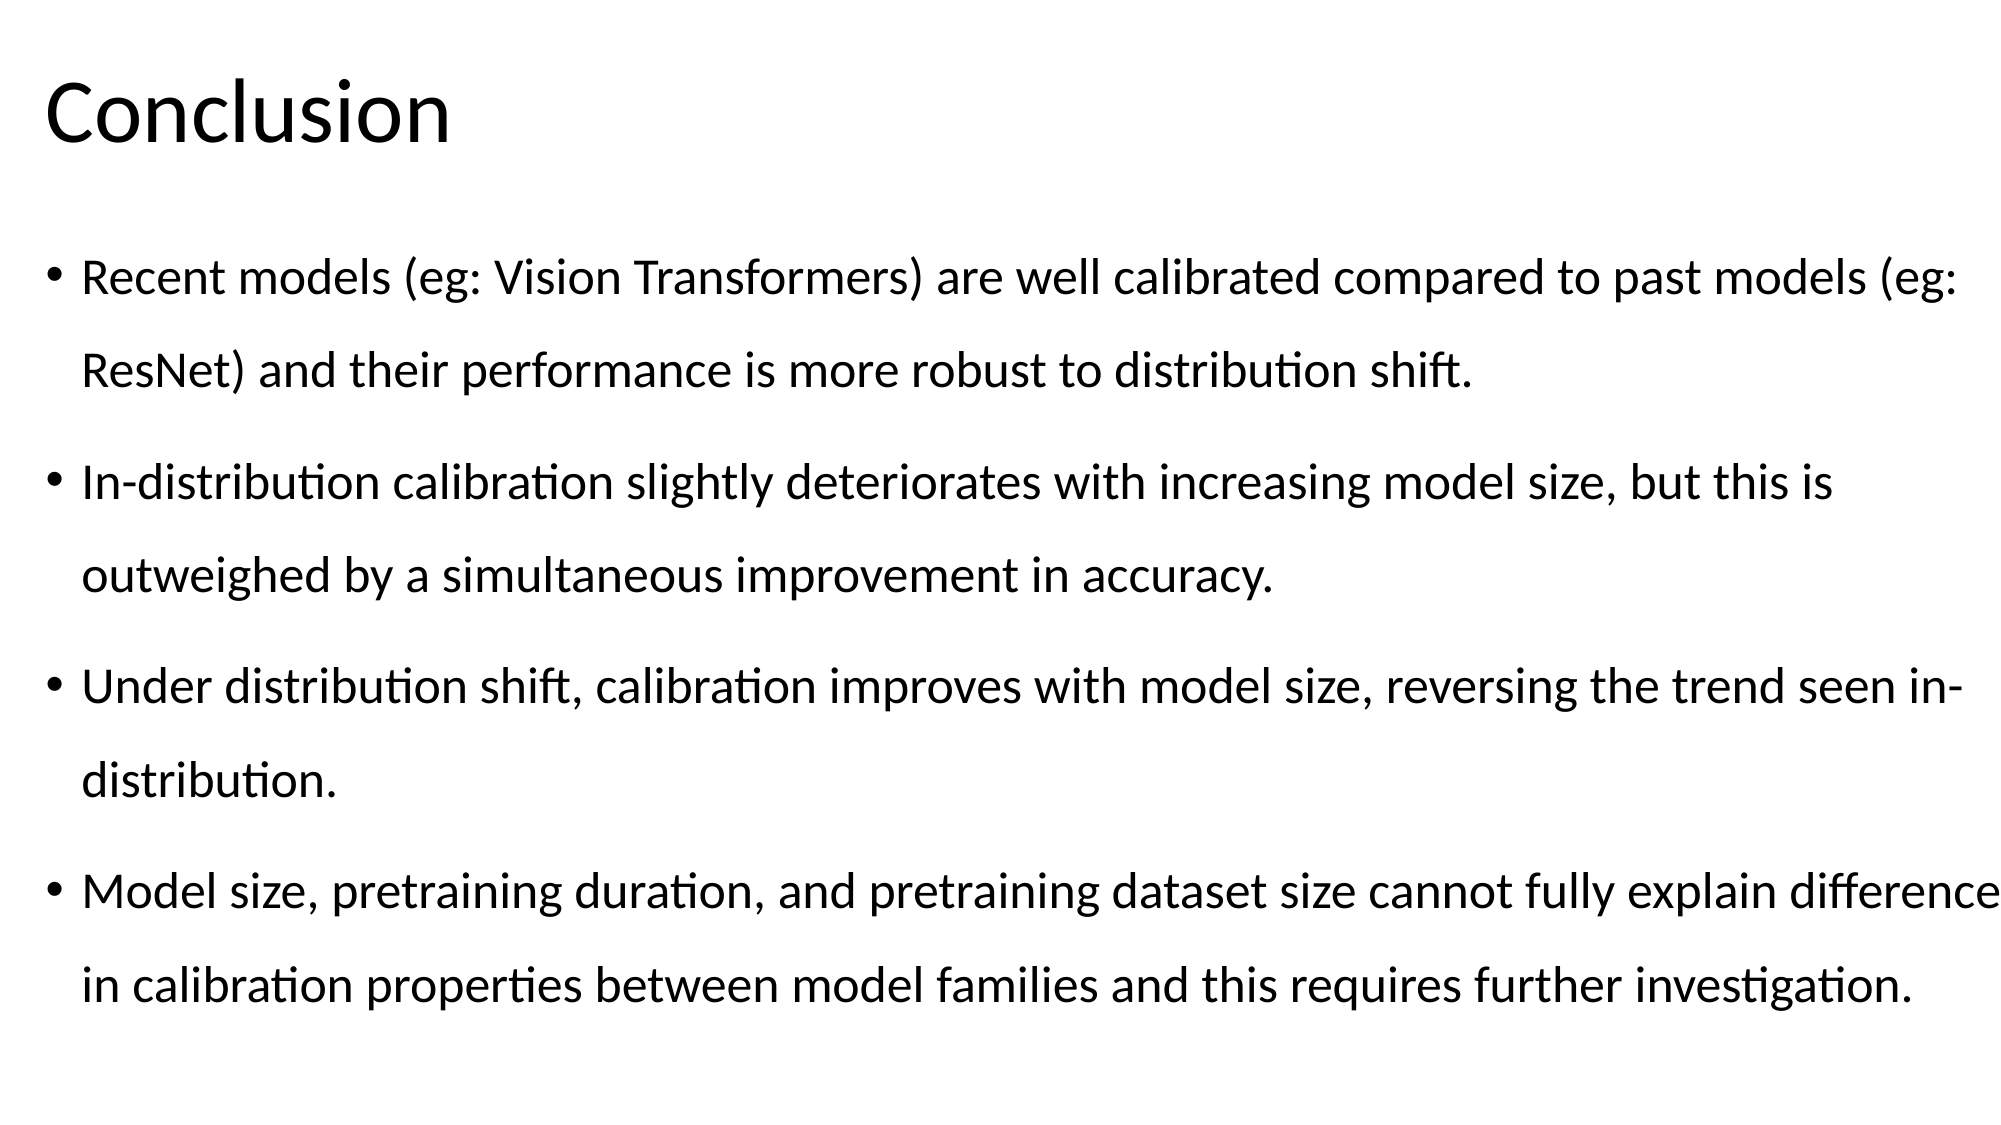

# Conclusion
Recent models (eg: Vision Transformers) are well calibrated compared to past models (eg: ResNet) and their performance is more robust to distribution shift.
In-distribution calibration slightly deteriorates with increasing model size, but this is outweighed by a simultaneous improvement in accuracy.
Under distribution shift, calibration improves with model size, reversing the trend seen in-distribution.
Model size, pretraining duration, and pretraining dataset size cannot fully explain differences in calibration properties between model families and this requires further investigation.